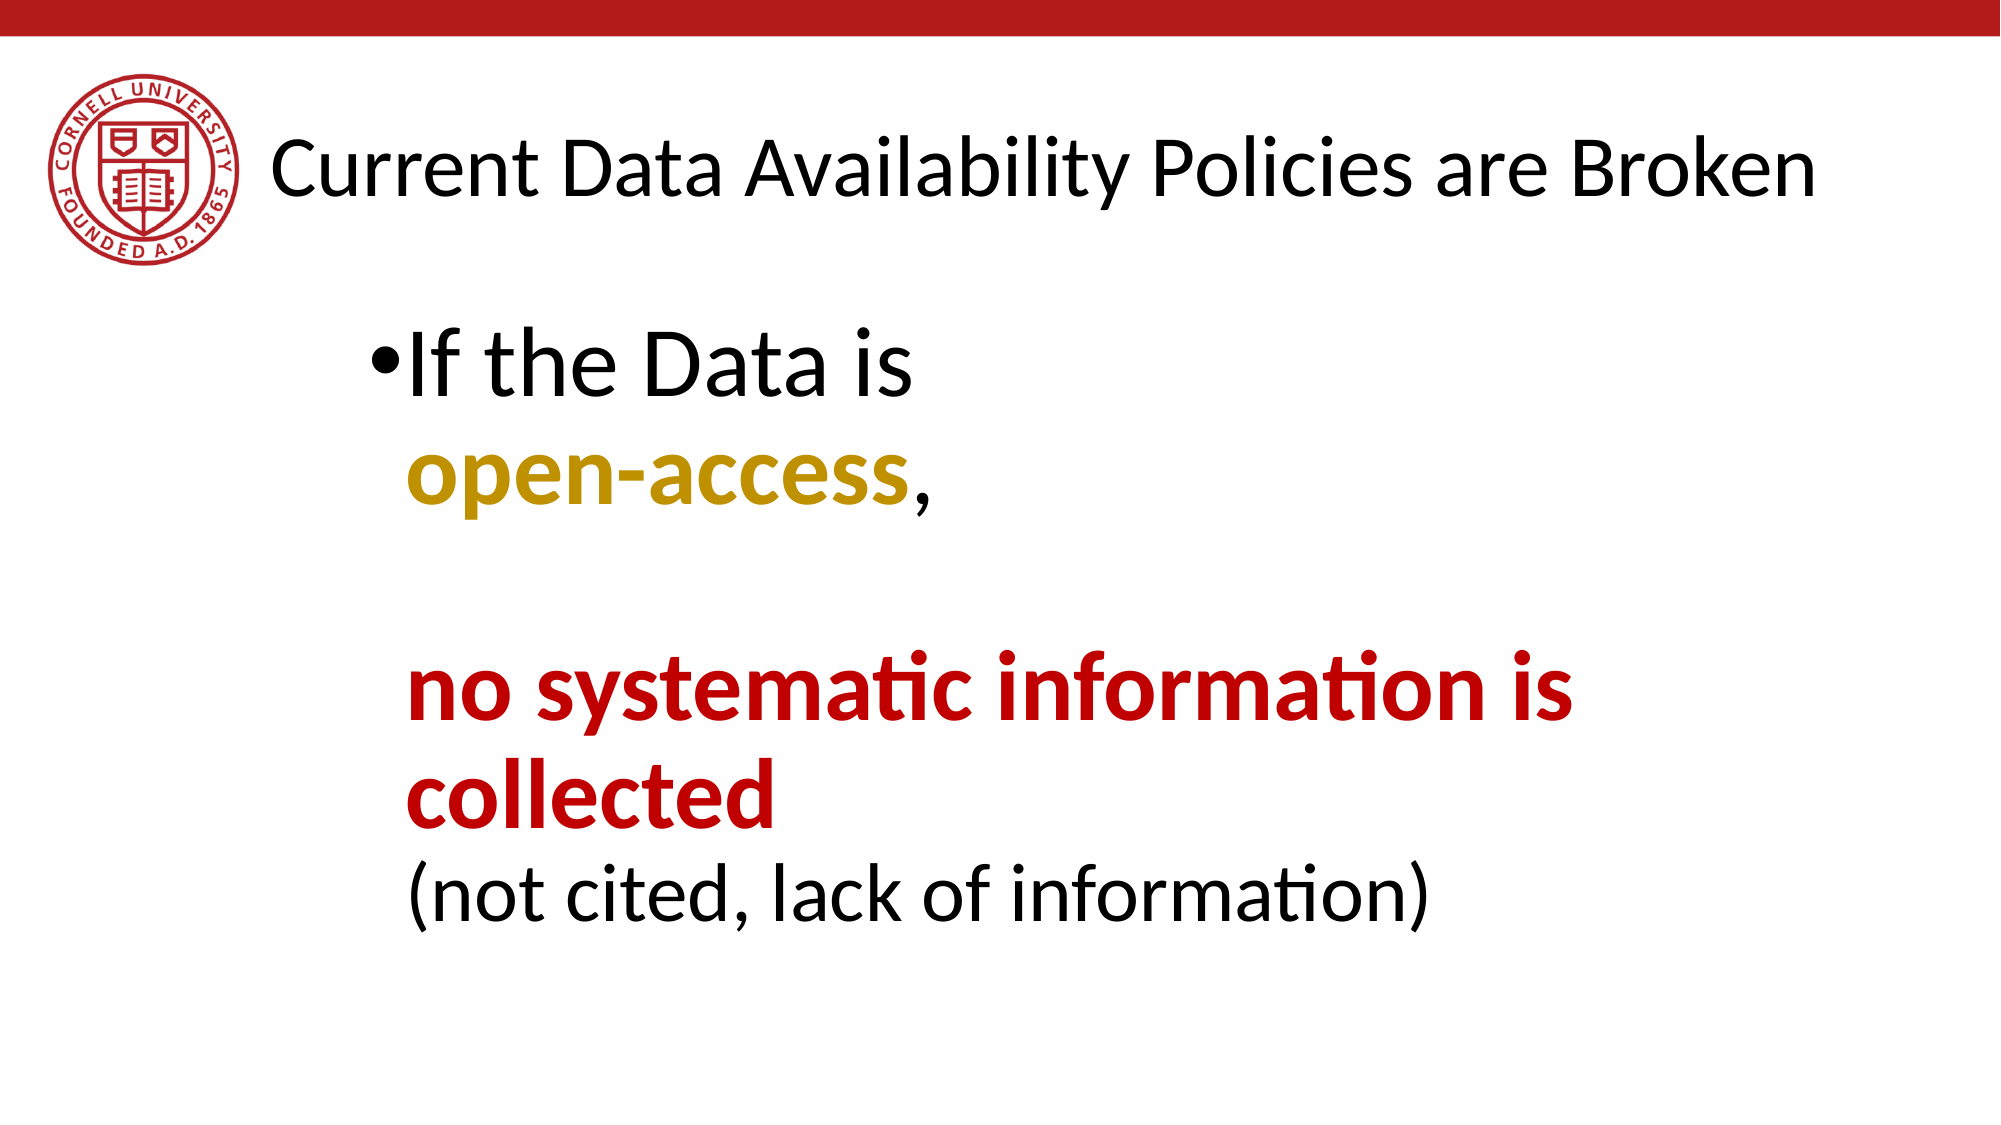

# Current Data Availability Policies are Broken
If the Data is
open-access,
no systematic information is collected
(not cited, lack of information)